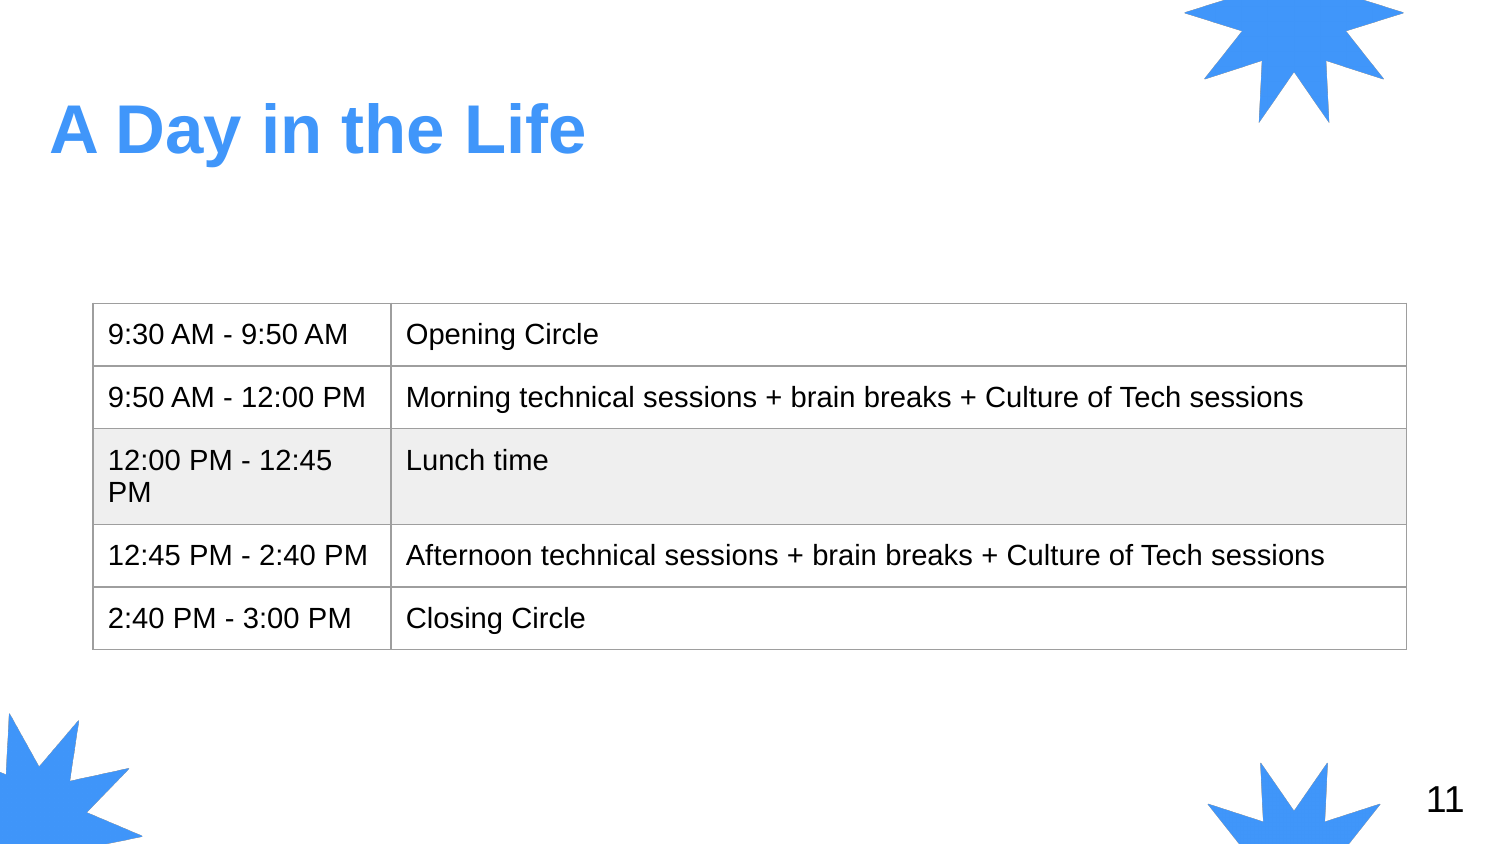

# A Day in the Life
| 9:30 AM - 9:50 AM | Opening Circle |
| --- | --- |
| 9:50 AM - 12:00 PM | Morning technical sessions + brain breaks + Culture of Tech sessions |
| 12:00 PM - 12:45 PM | Lunch time |
| 12:45 PM - 2:40 PM | Afternoon technical sessions + brain breaks + Culture of Tech sessions |
| 2:40 PM - 3:00 PM | Closing Circle |